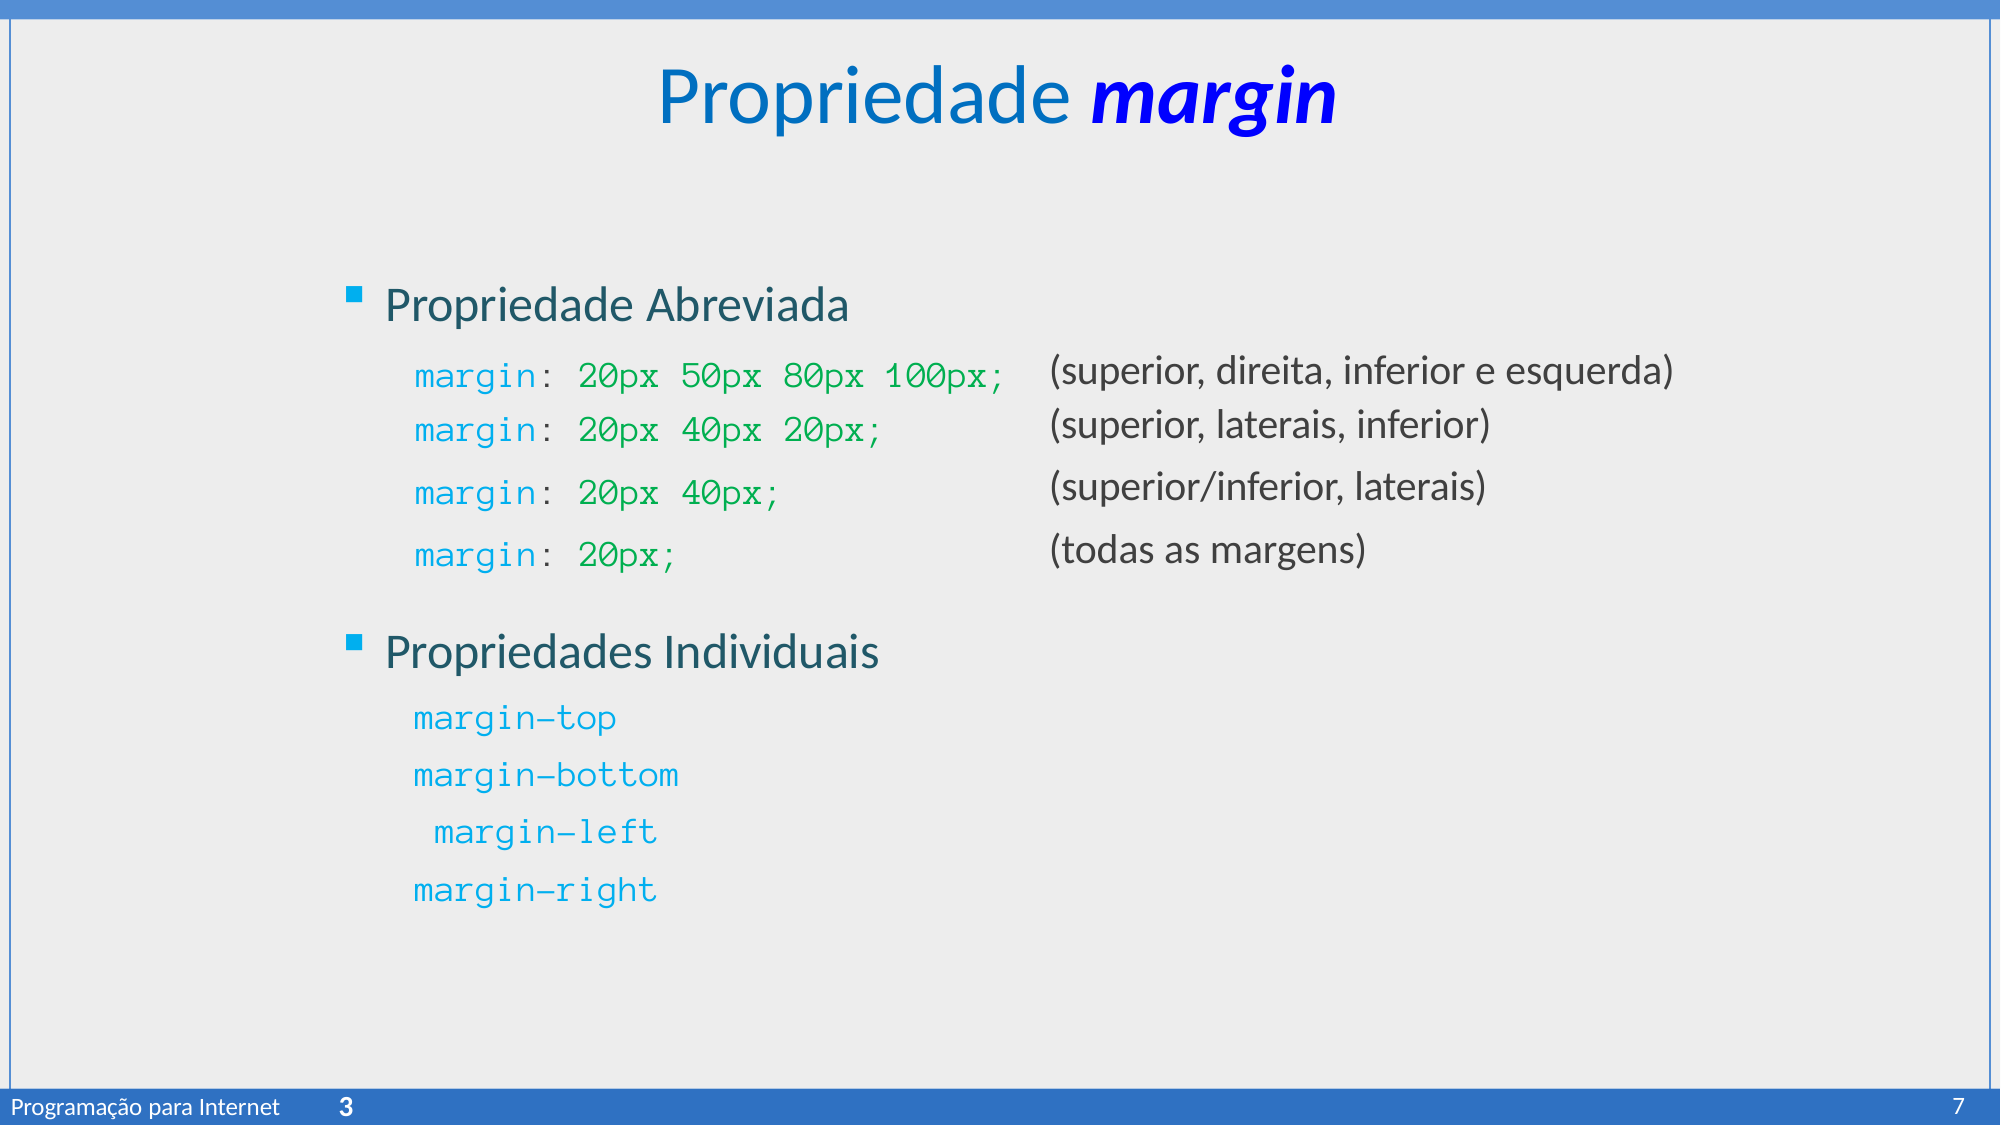

# Propriedade margin
Propriedade Abreviada
| margin: | 20px | 50px 80px 100px; | (superior, direita, inferior e esquerda) |
| --- | --- | --- | --- |
| margin: | 20px | 40px 20px; | (superior, laterais, inferior) |
| margin: | 20px | 40px; | (superior/inferior, laterais) |
| margin: | 20px; |  | (todas as margens) |
Propriedades Individuais
margin-top  margin-bottom  margin-left  margin-right
3
7
Programação para Internet